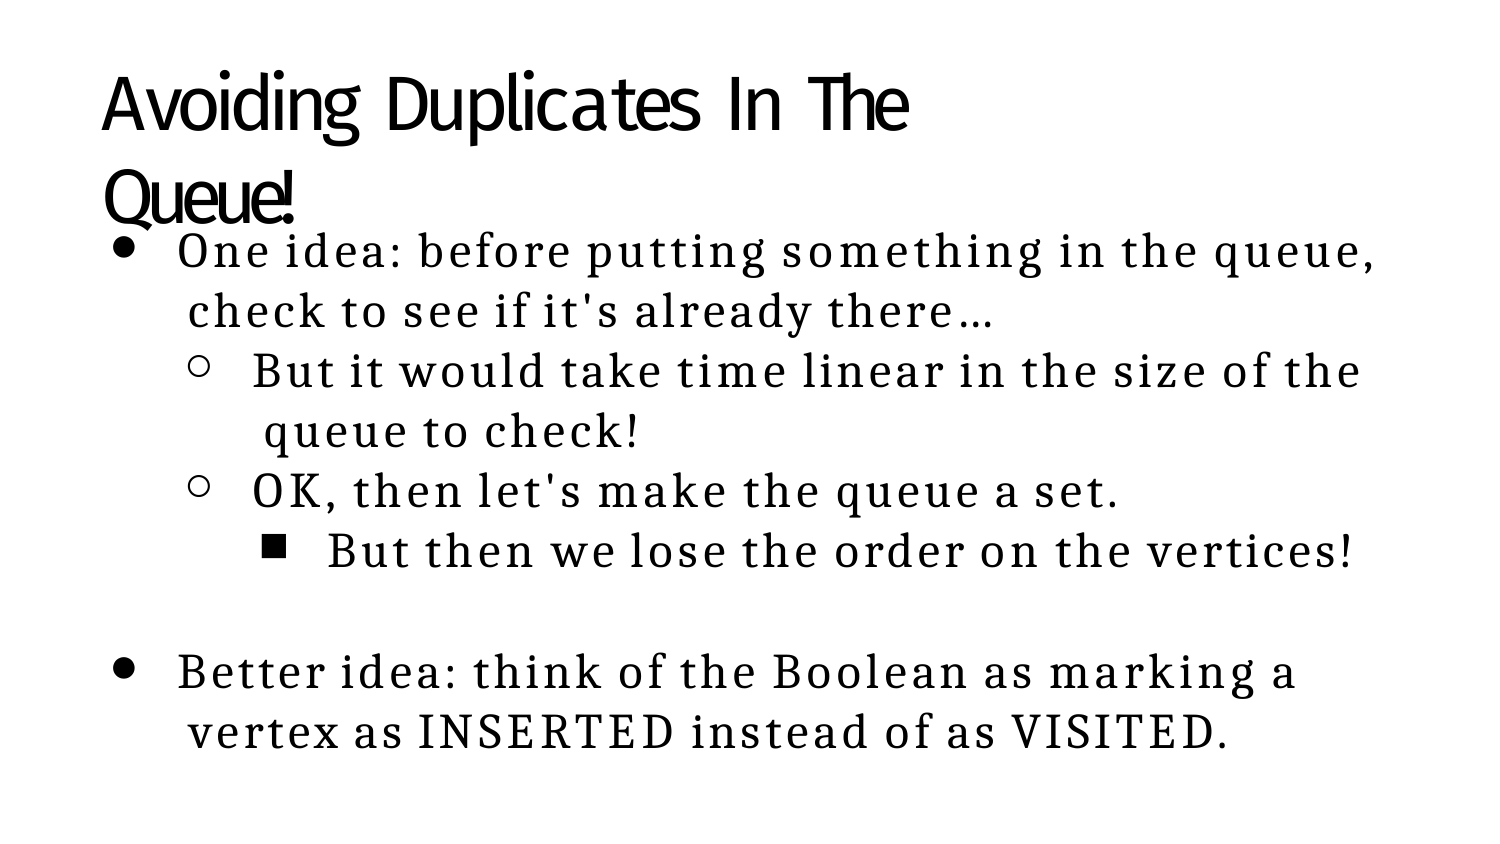

# Avoiding Duplicates In The Queue!
One idea: before putting something in the queue,  check to see if it's already there…
But it would take time linear in the size of the  queue to check!
OK, then let's make the queue a set.
But then we lose the order on the vertices!

Better idea: think of the Boolean as marking a  vertex as INSERTED instead of as VISITED.